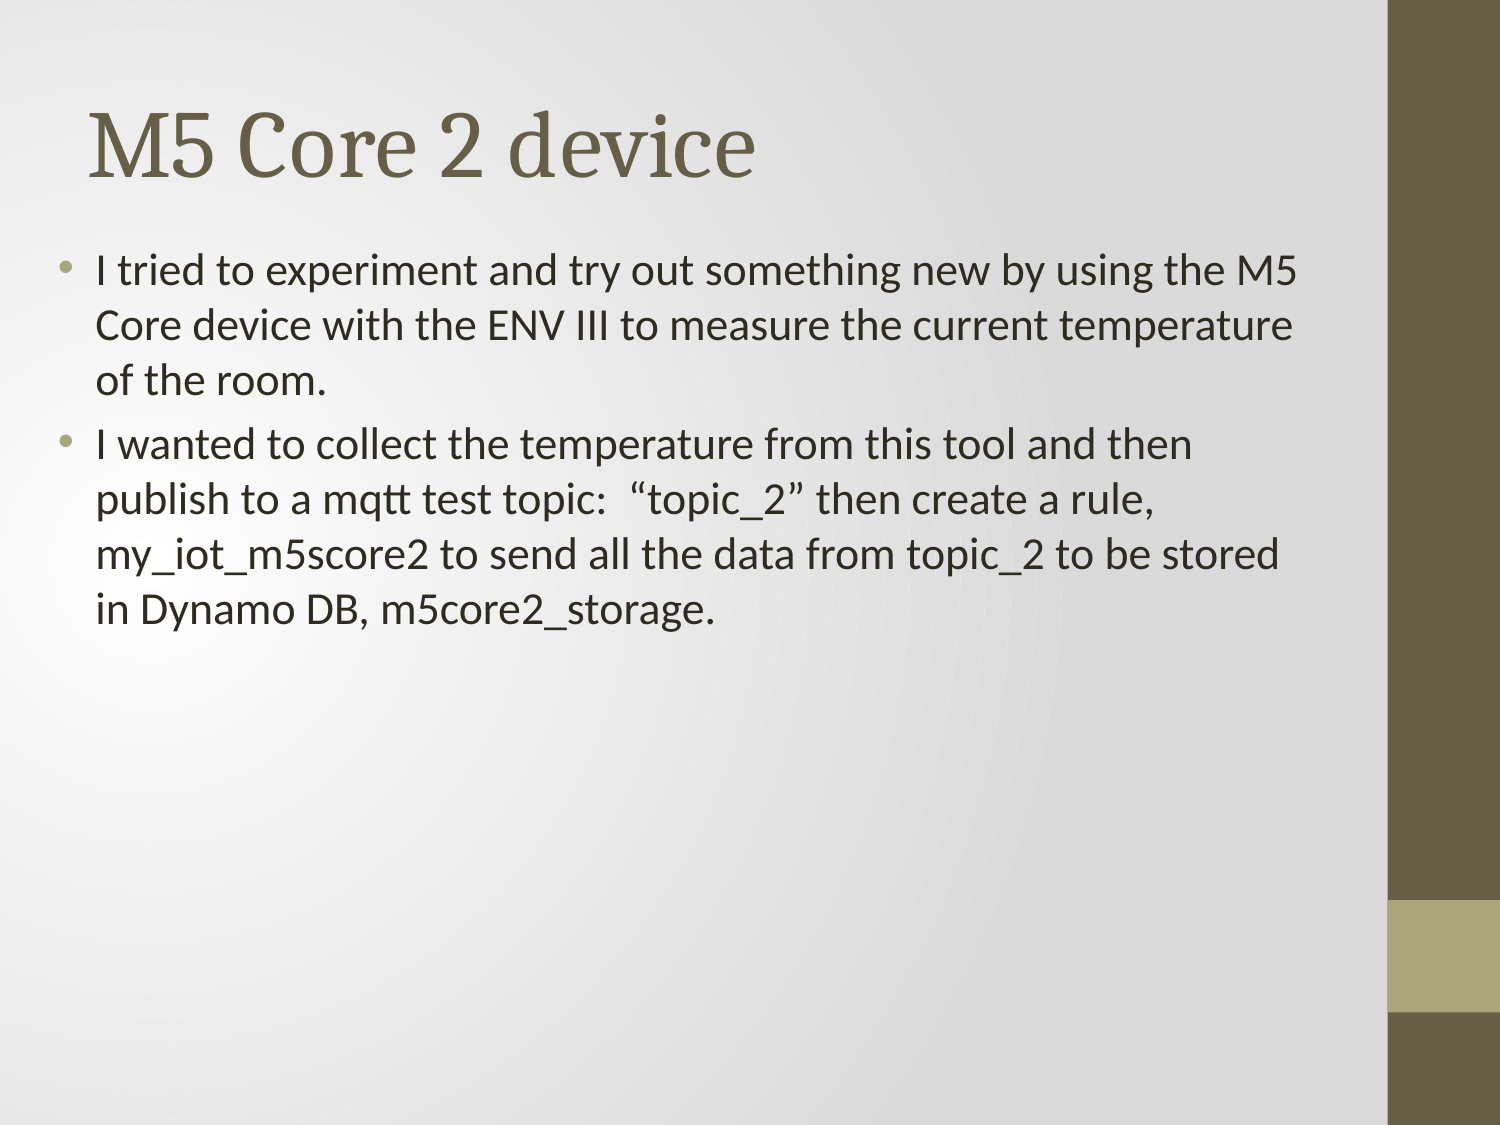

# M5 Core 2 device
I tried to experiment and try out something new by using the M5 Core device with the ENV III to measure the current temperature of the room.
I wanted to collect the temperature from this tool and then publish to a mqtt test topic:  “topic_2” then create a rule, my_iot_m5score2 to send all the data from topic_2 to be stored in Dynamo DB, m5core2_storage.